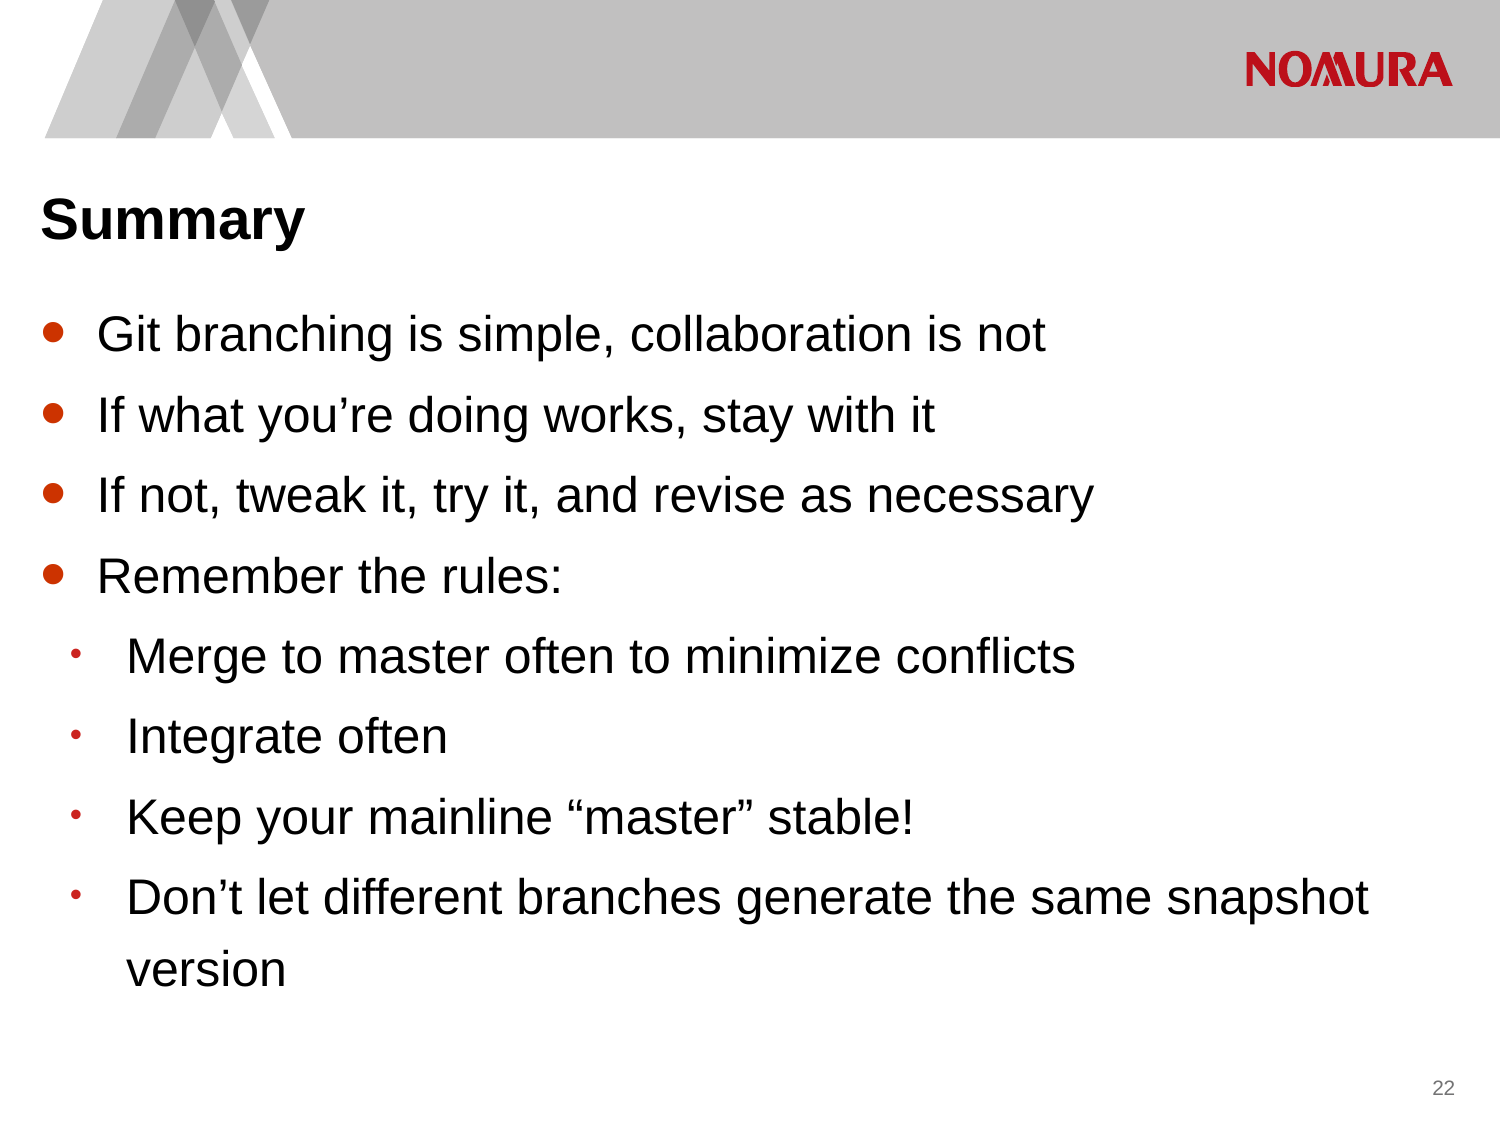

Summary
Git branching is simple, collaboration is not
If what you’re doing works, stay with it
If not, tweak it, try it, and revise as necessary
Remember the rules:
Merge to master often to minimize conflicts
Integrate often
Keep your mainline “master” stable!
Don’t let different branches generate the same snapshot version

22